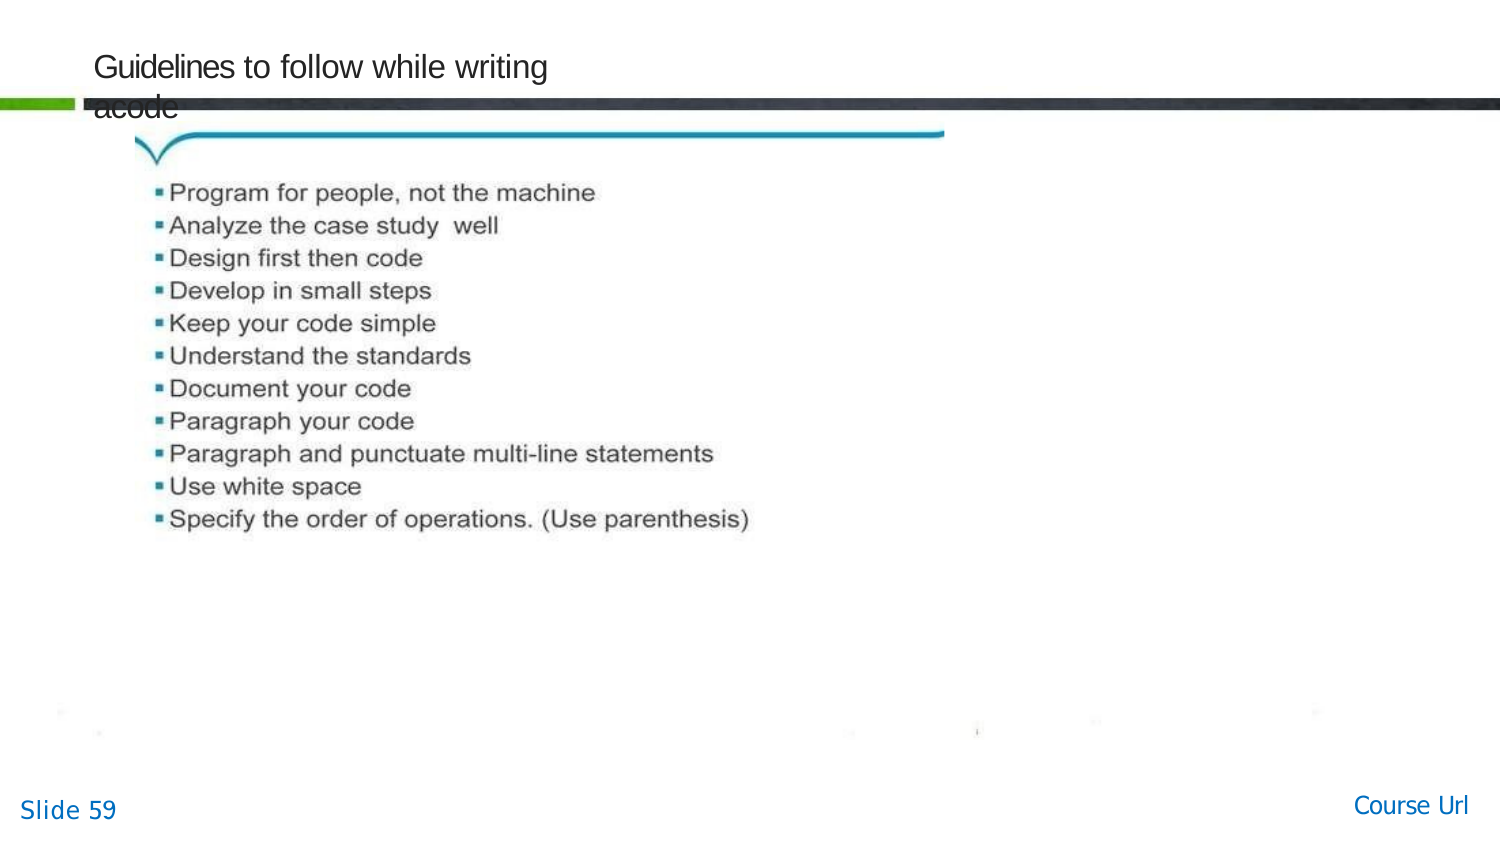

Guidelines to follow while writing acode

Course Url
Slide 59